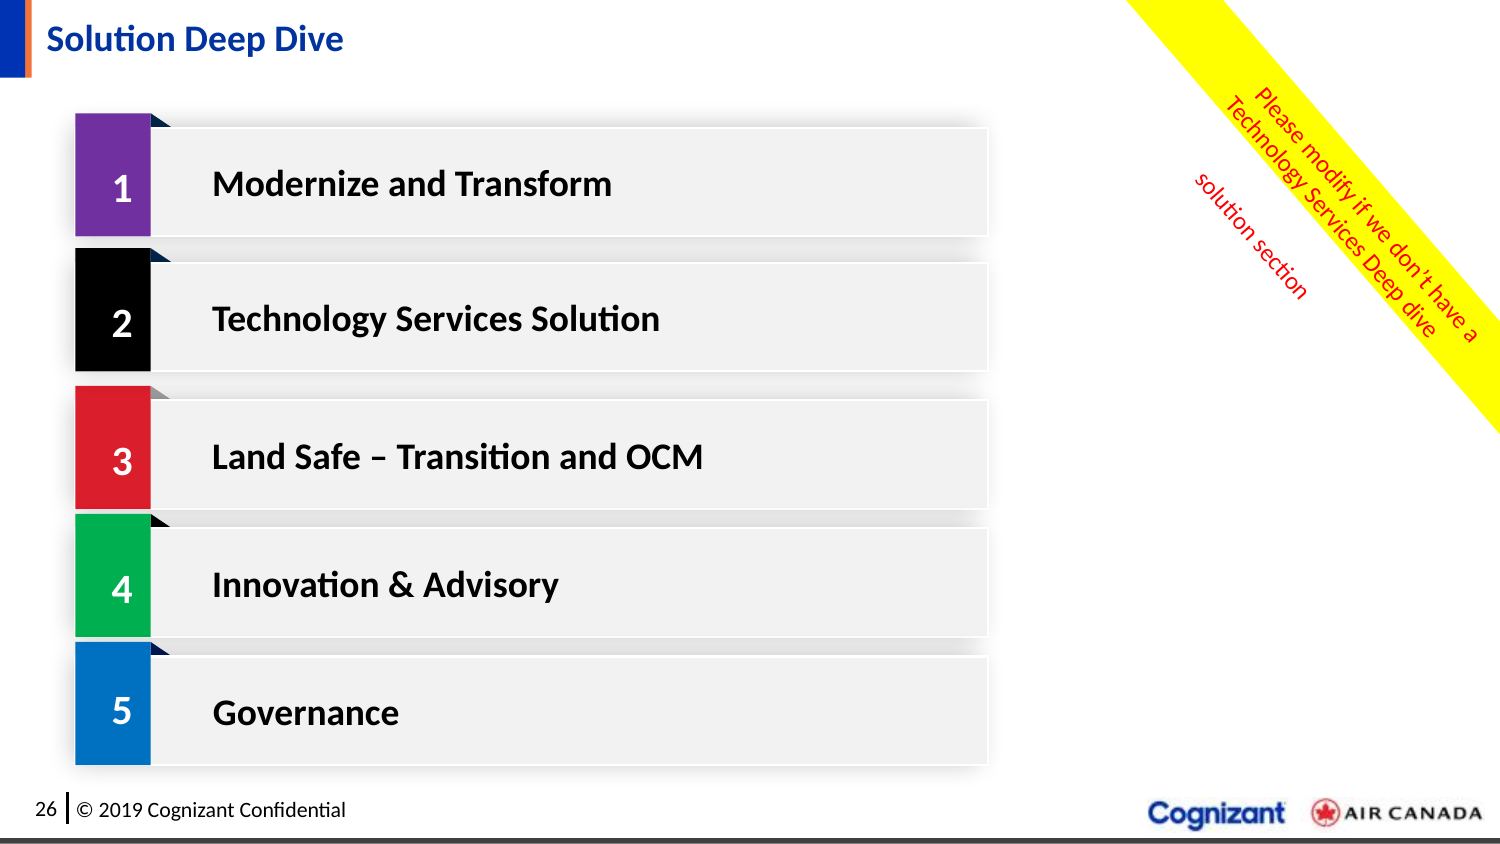

# Solution Deep Dive
Please modify if we don’t have a Technology Services Deep dive solution section

Modernize and Transform
1

Technology Services Solution
2

Land Safe – Transition and OCM
3

Innovation & Advisory
4

5
Governance